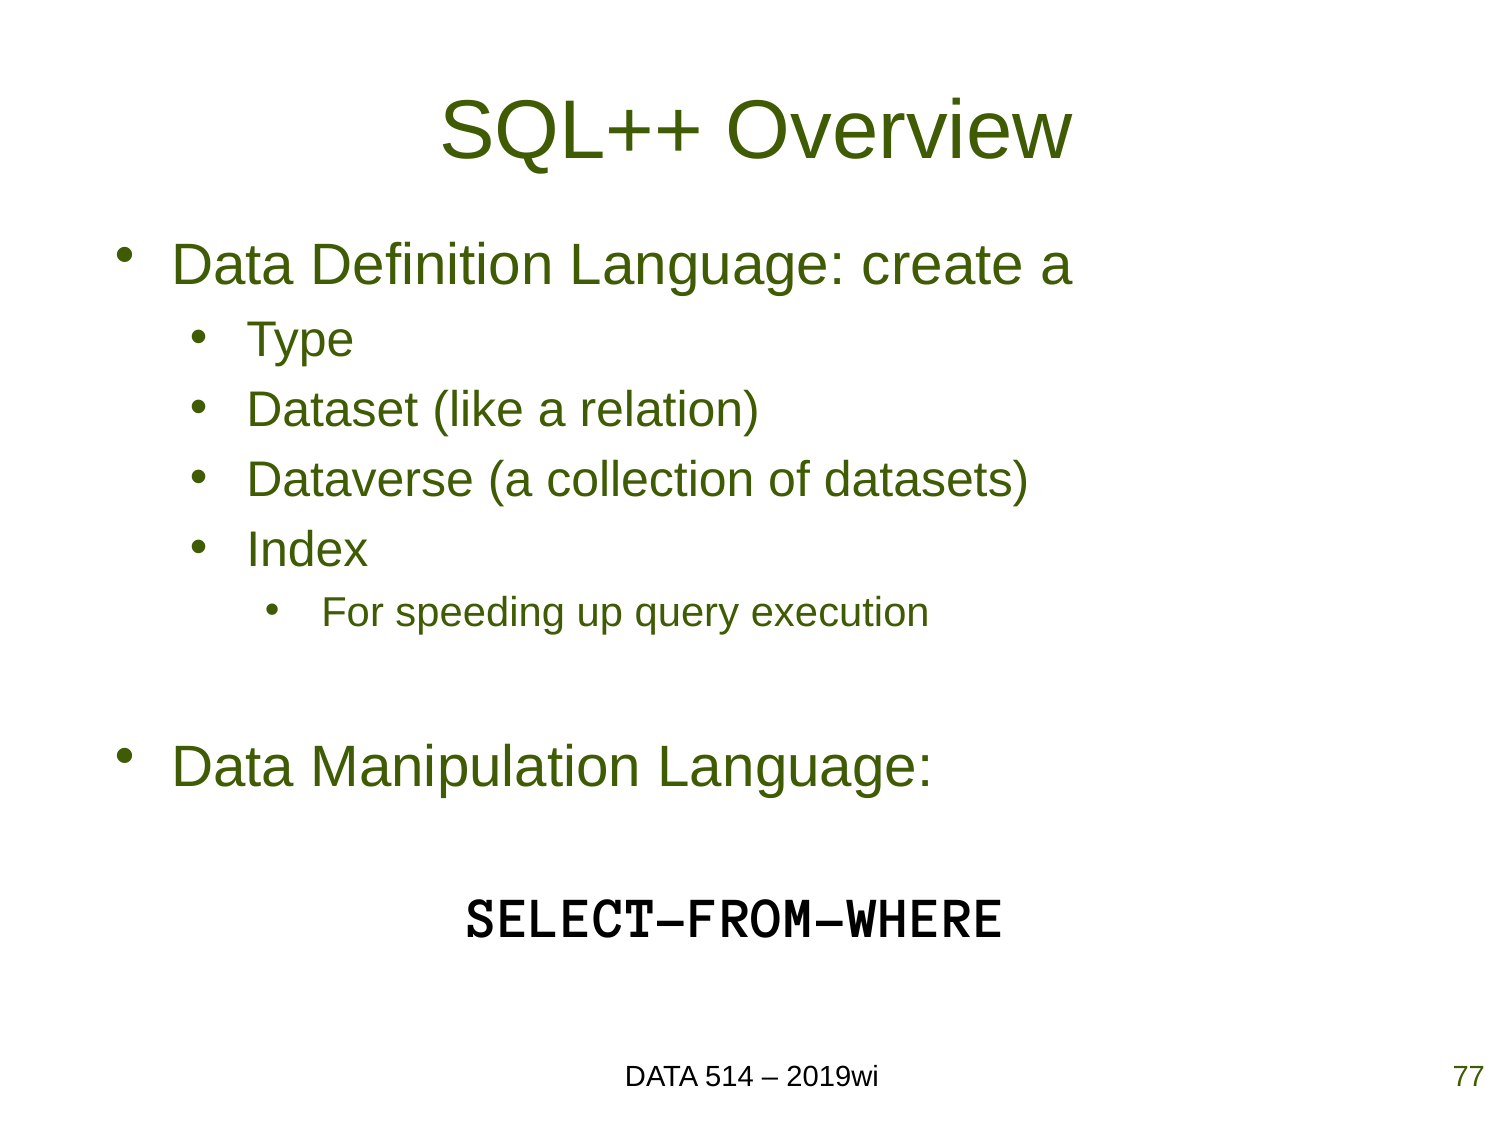

# SQL++ Overview
Data Definition Language: create a
Type
Dataset (like a relation)
Dataverse (a collection of datasets)
Index
For speeding up query execution

Data Manipulation Language:
SELECT-FROM-WHERE
DATA 514 – 2019wi
77